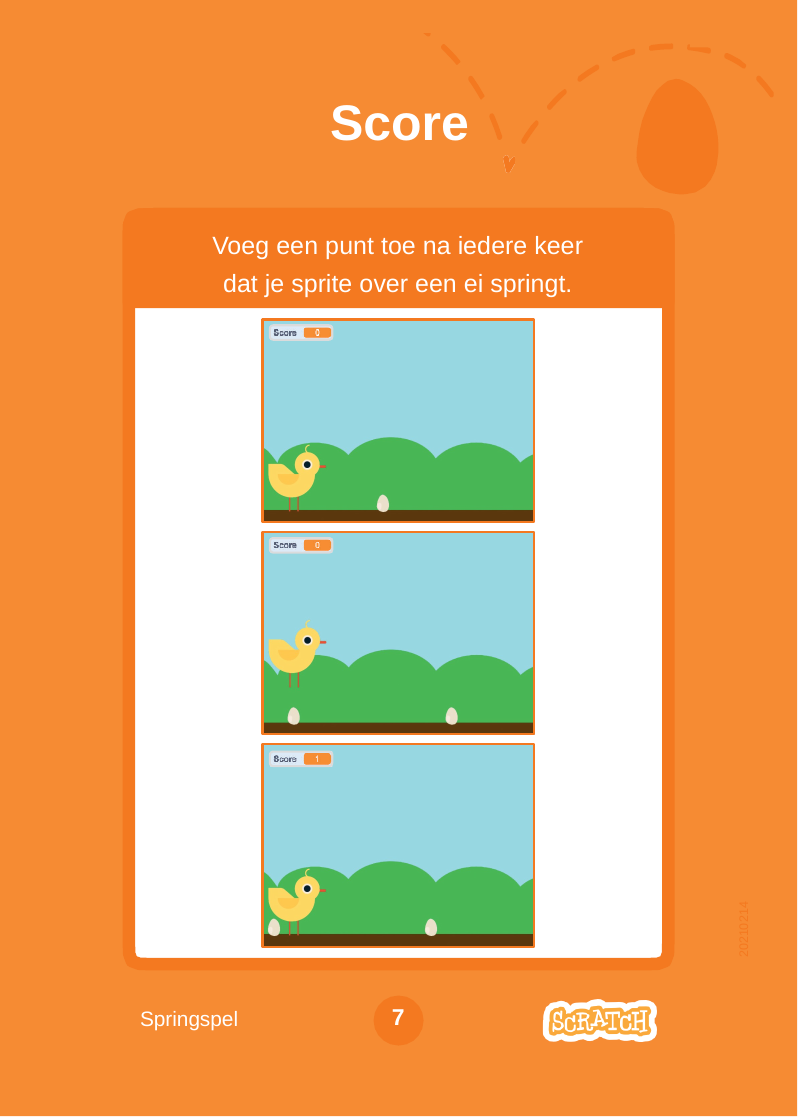

# Score

Voeg een punt toe na iedere keer
dat je sprite over een ei springt.

20210214

7
Springspel